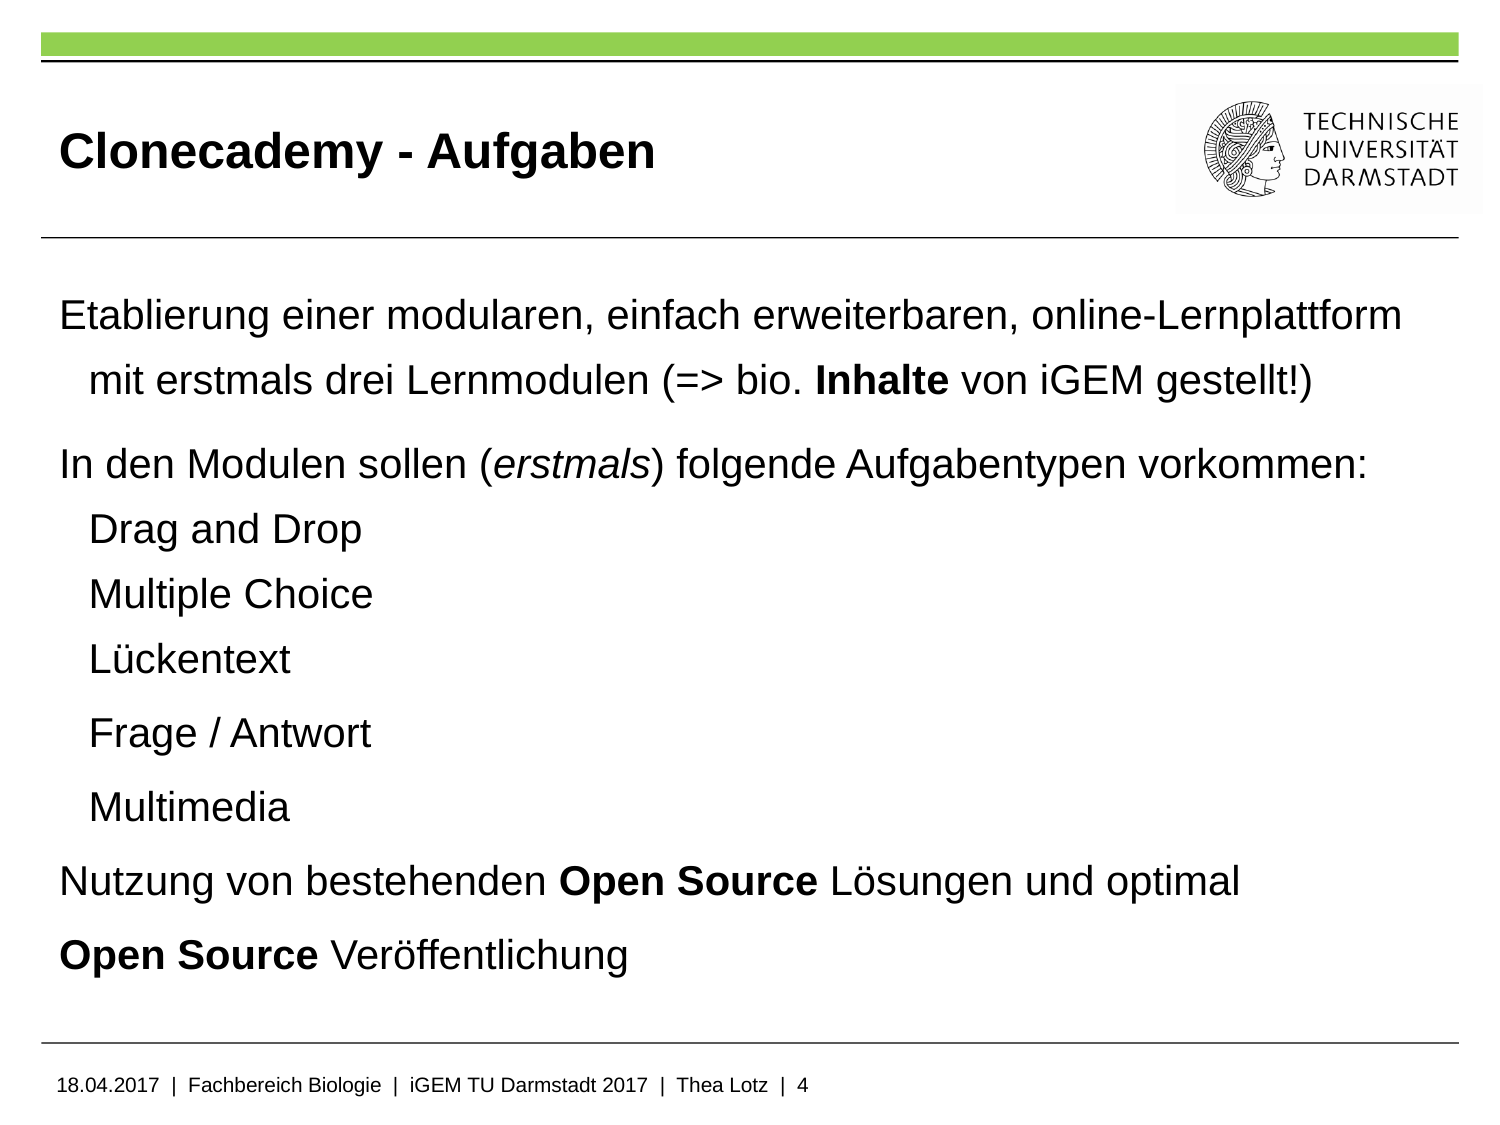

Clonecademy - Aufgaben
Etablierung einer modularen, einfach erweiterbaren, online-Lernplattform mit erstmals drei Lernmodulen (=> bio. Inhalte von iGEM gestellt!)
In den Modulen sollen (erstmals) folgende Aufgabentypen vorkommen:
Drag and Drop
Multiple Choice
Lückentext
	Frage / Antwort
	Multimedia
Nutzung von bestehenden Open Source Lösungen und optimal
Open Source Veröffentlichung